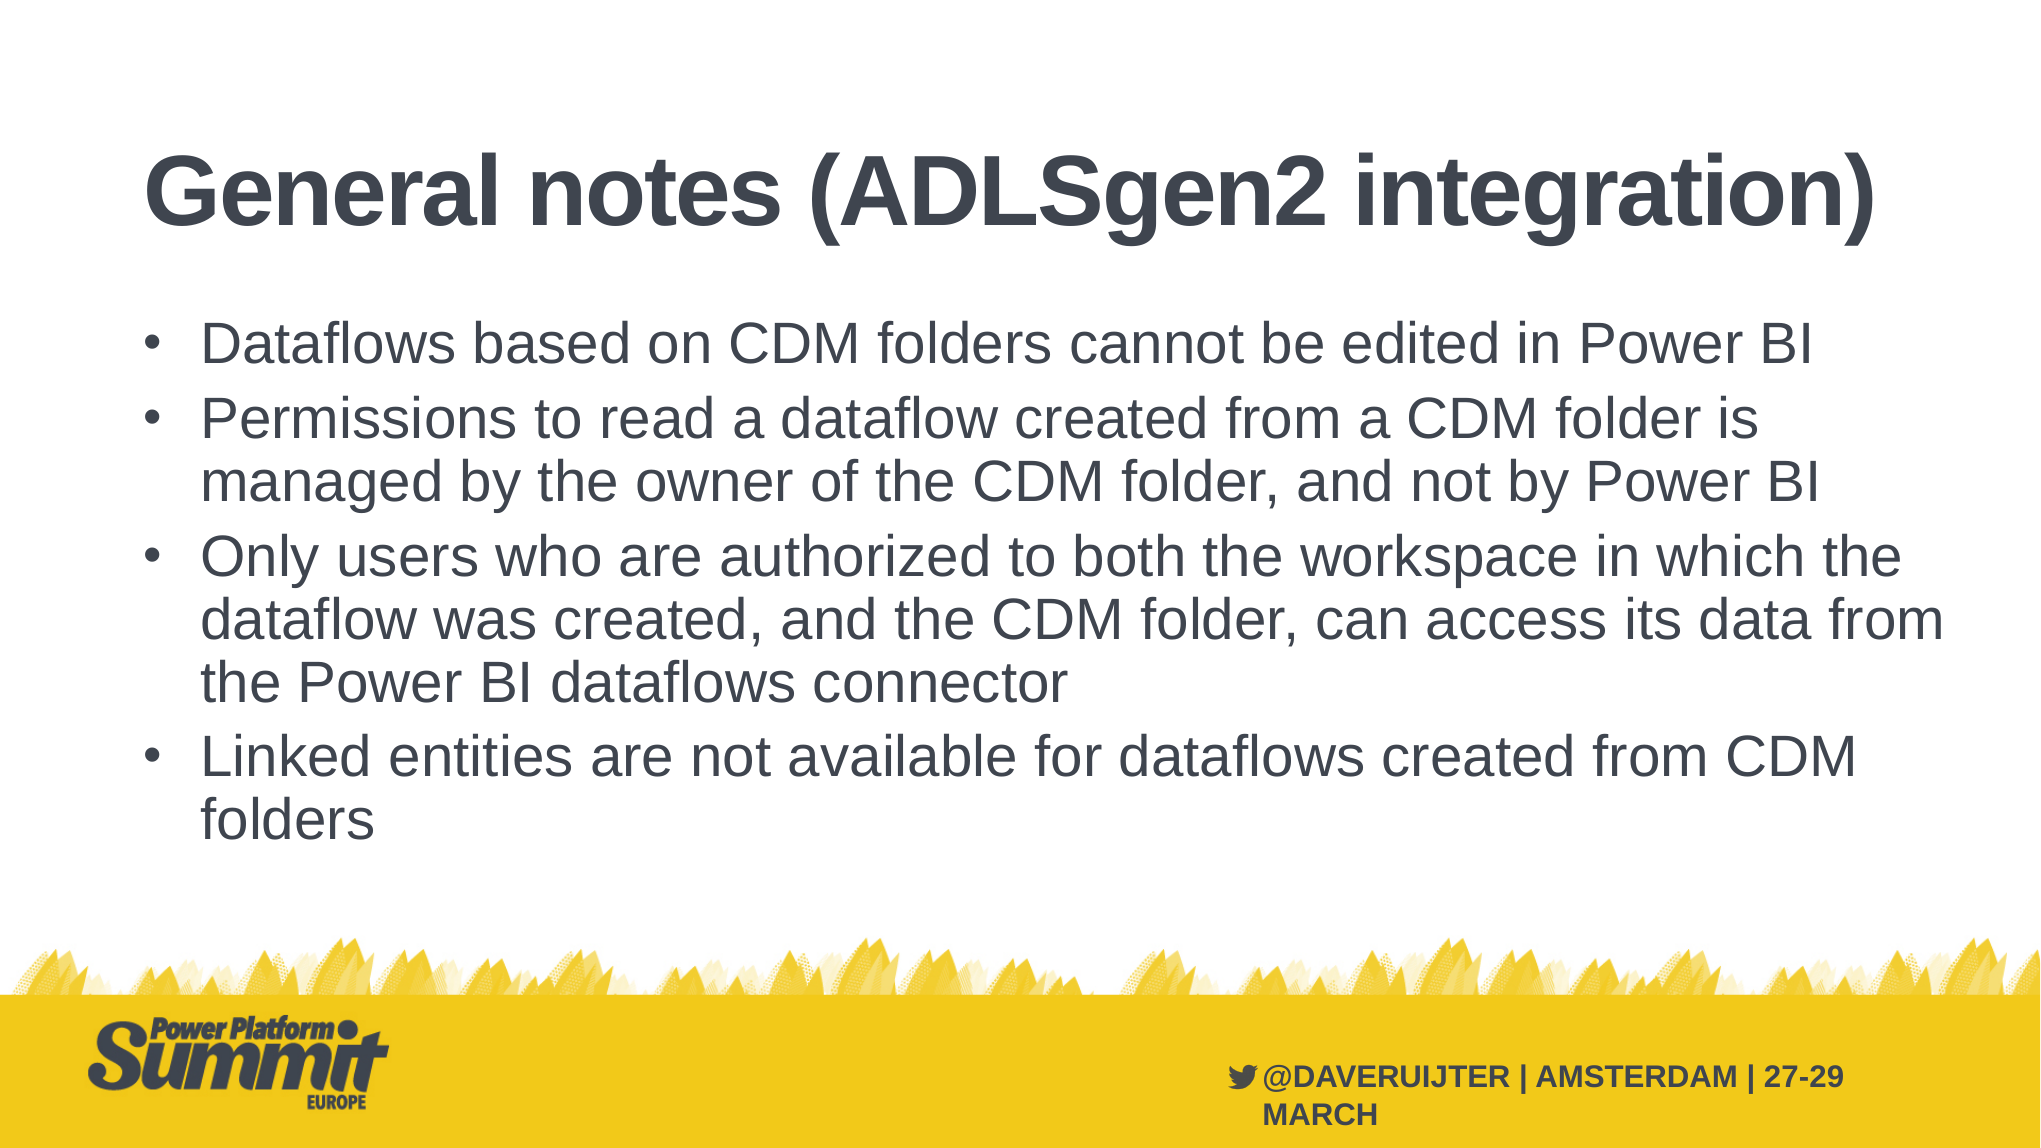

# General notes (ADLSgen2 integration)
Dataflows based on CDM folders cannot be edited in Power BI
Permissions to read a dataflow created from a CDM folder is managed by the owner of the CDM folder, and not by Power BI
Only users who are authorized to both the workspace in which the dataflow was created, and the CDM folder, can access its data from the Power BI dataflows connector
Linked entities are not available for dataflows created from CDM folders